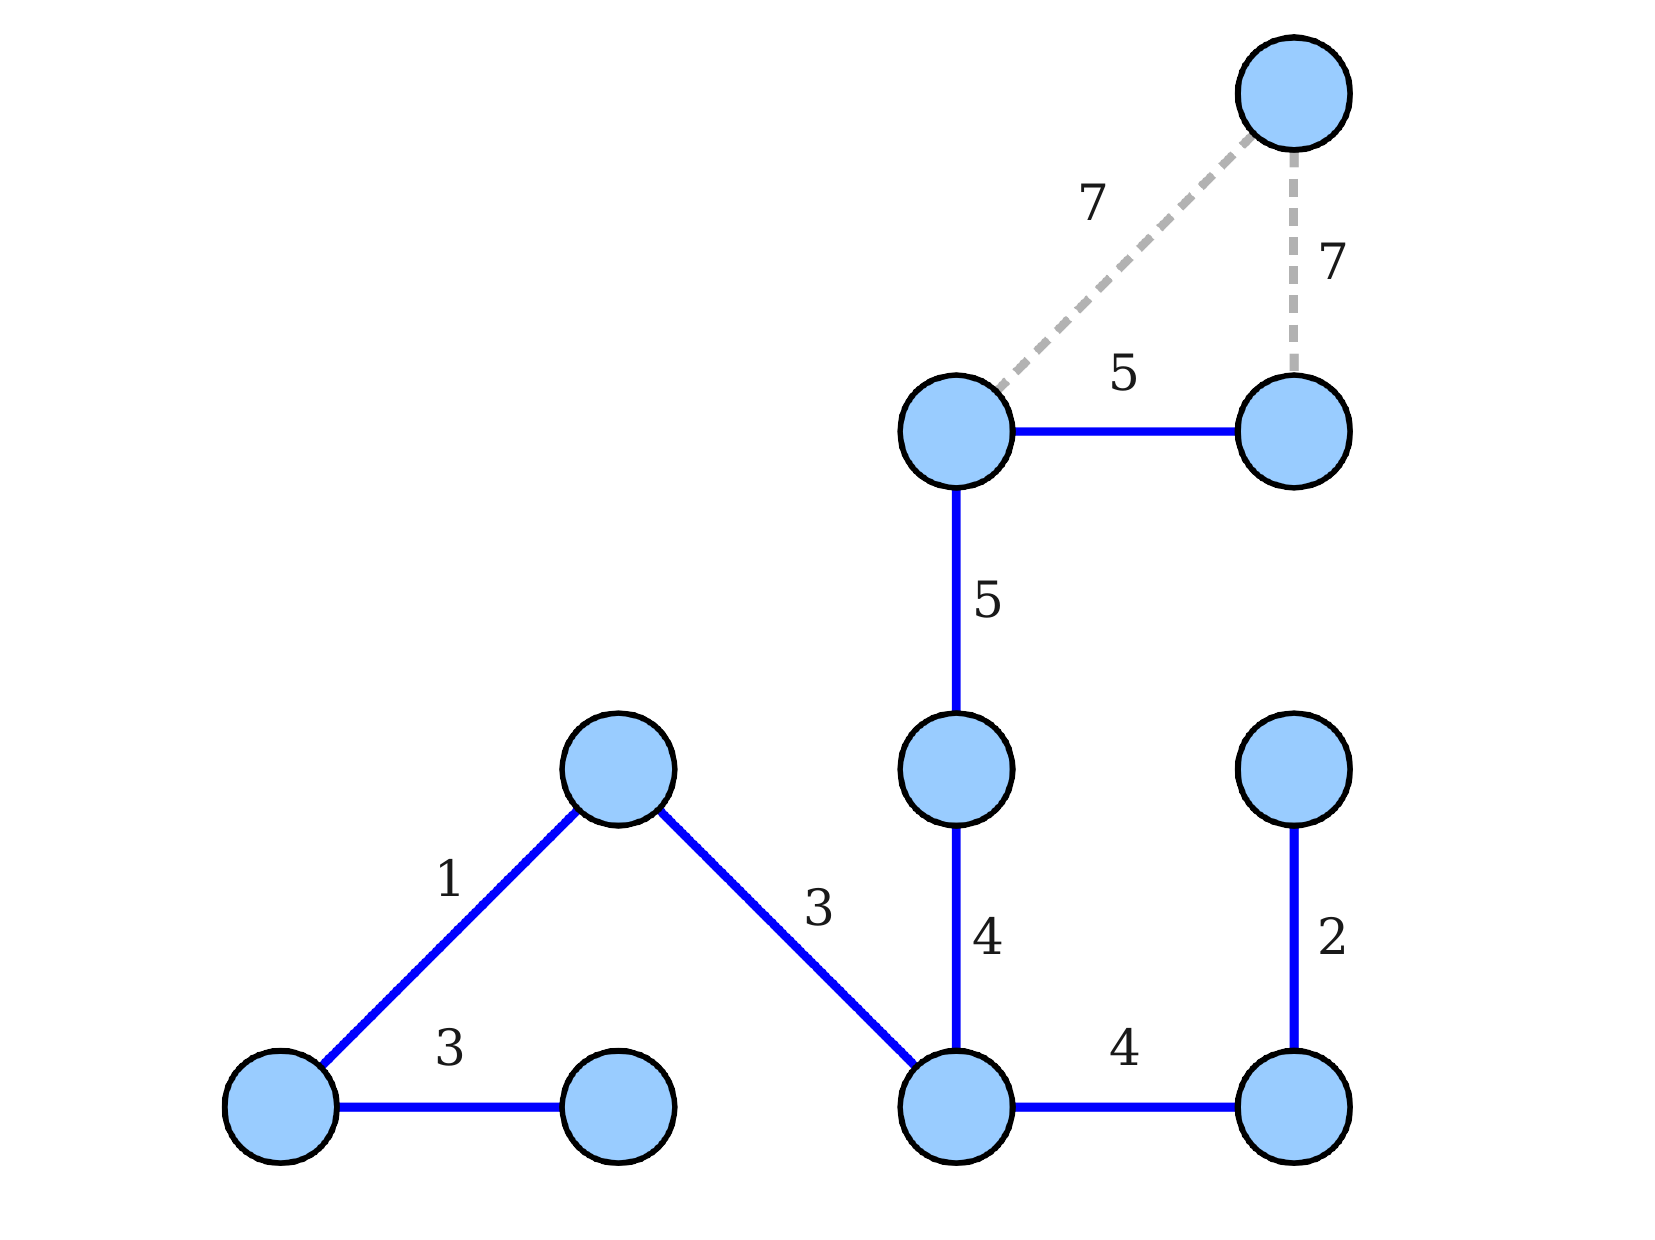

7
7
5

5
1
3
4
2
3
4